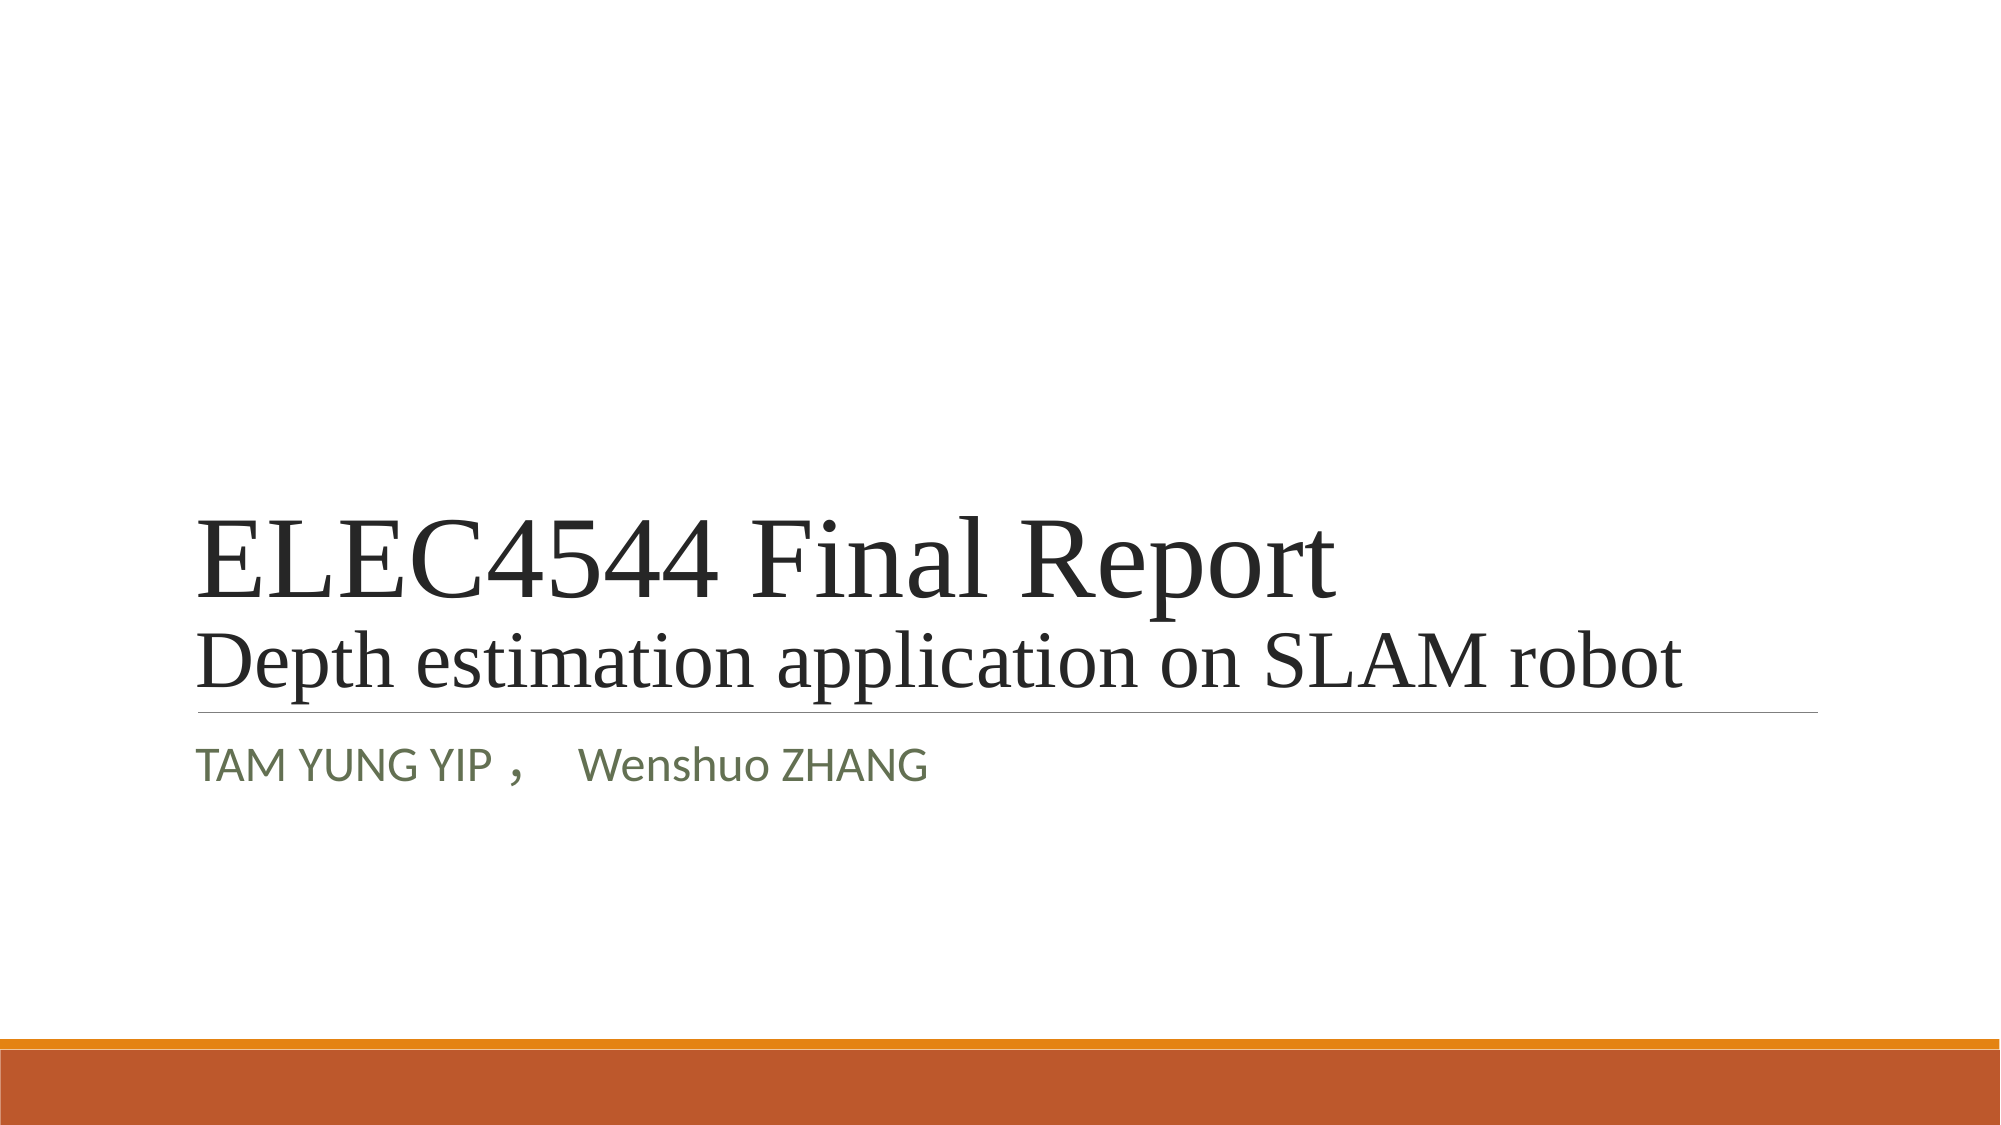

# ELEC4544 Final Report Depth estimation application on SLAM robot
TAM YUNG YIP， Wenshuo ZHANG